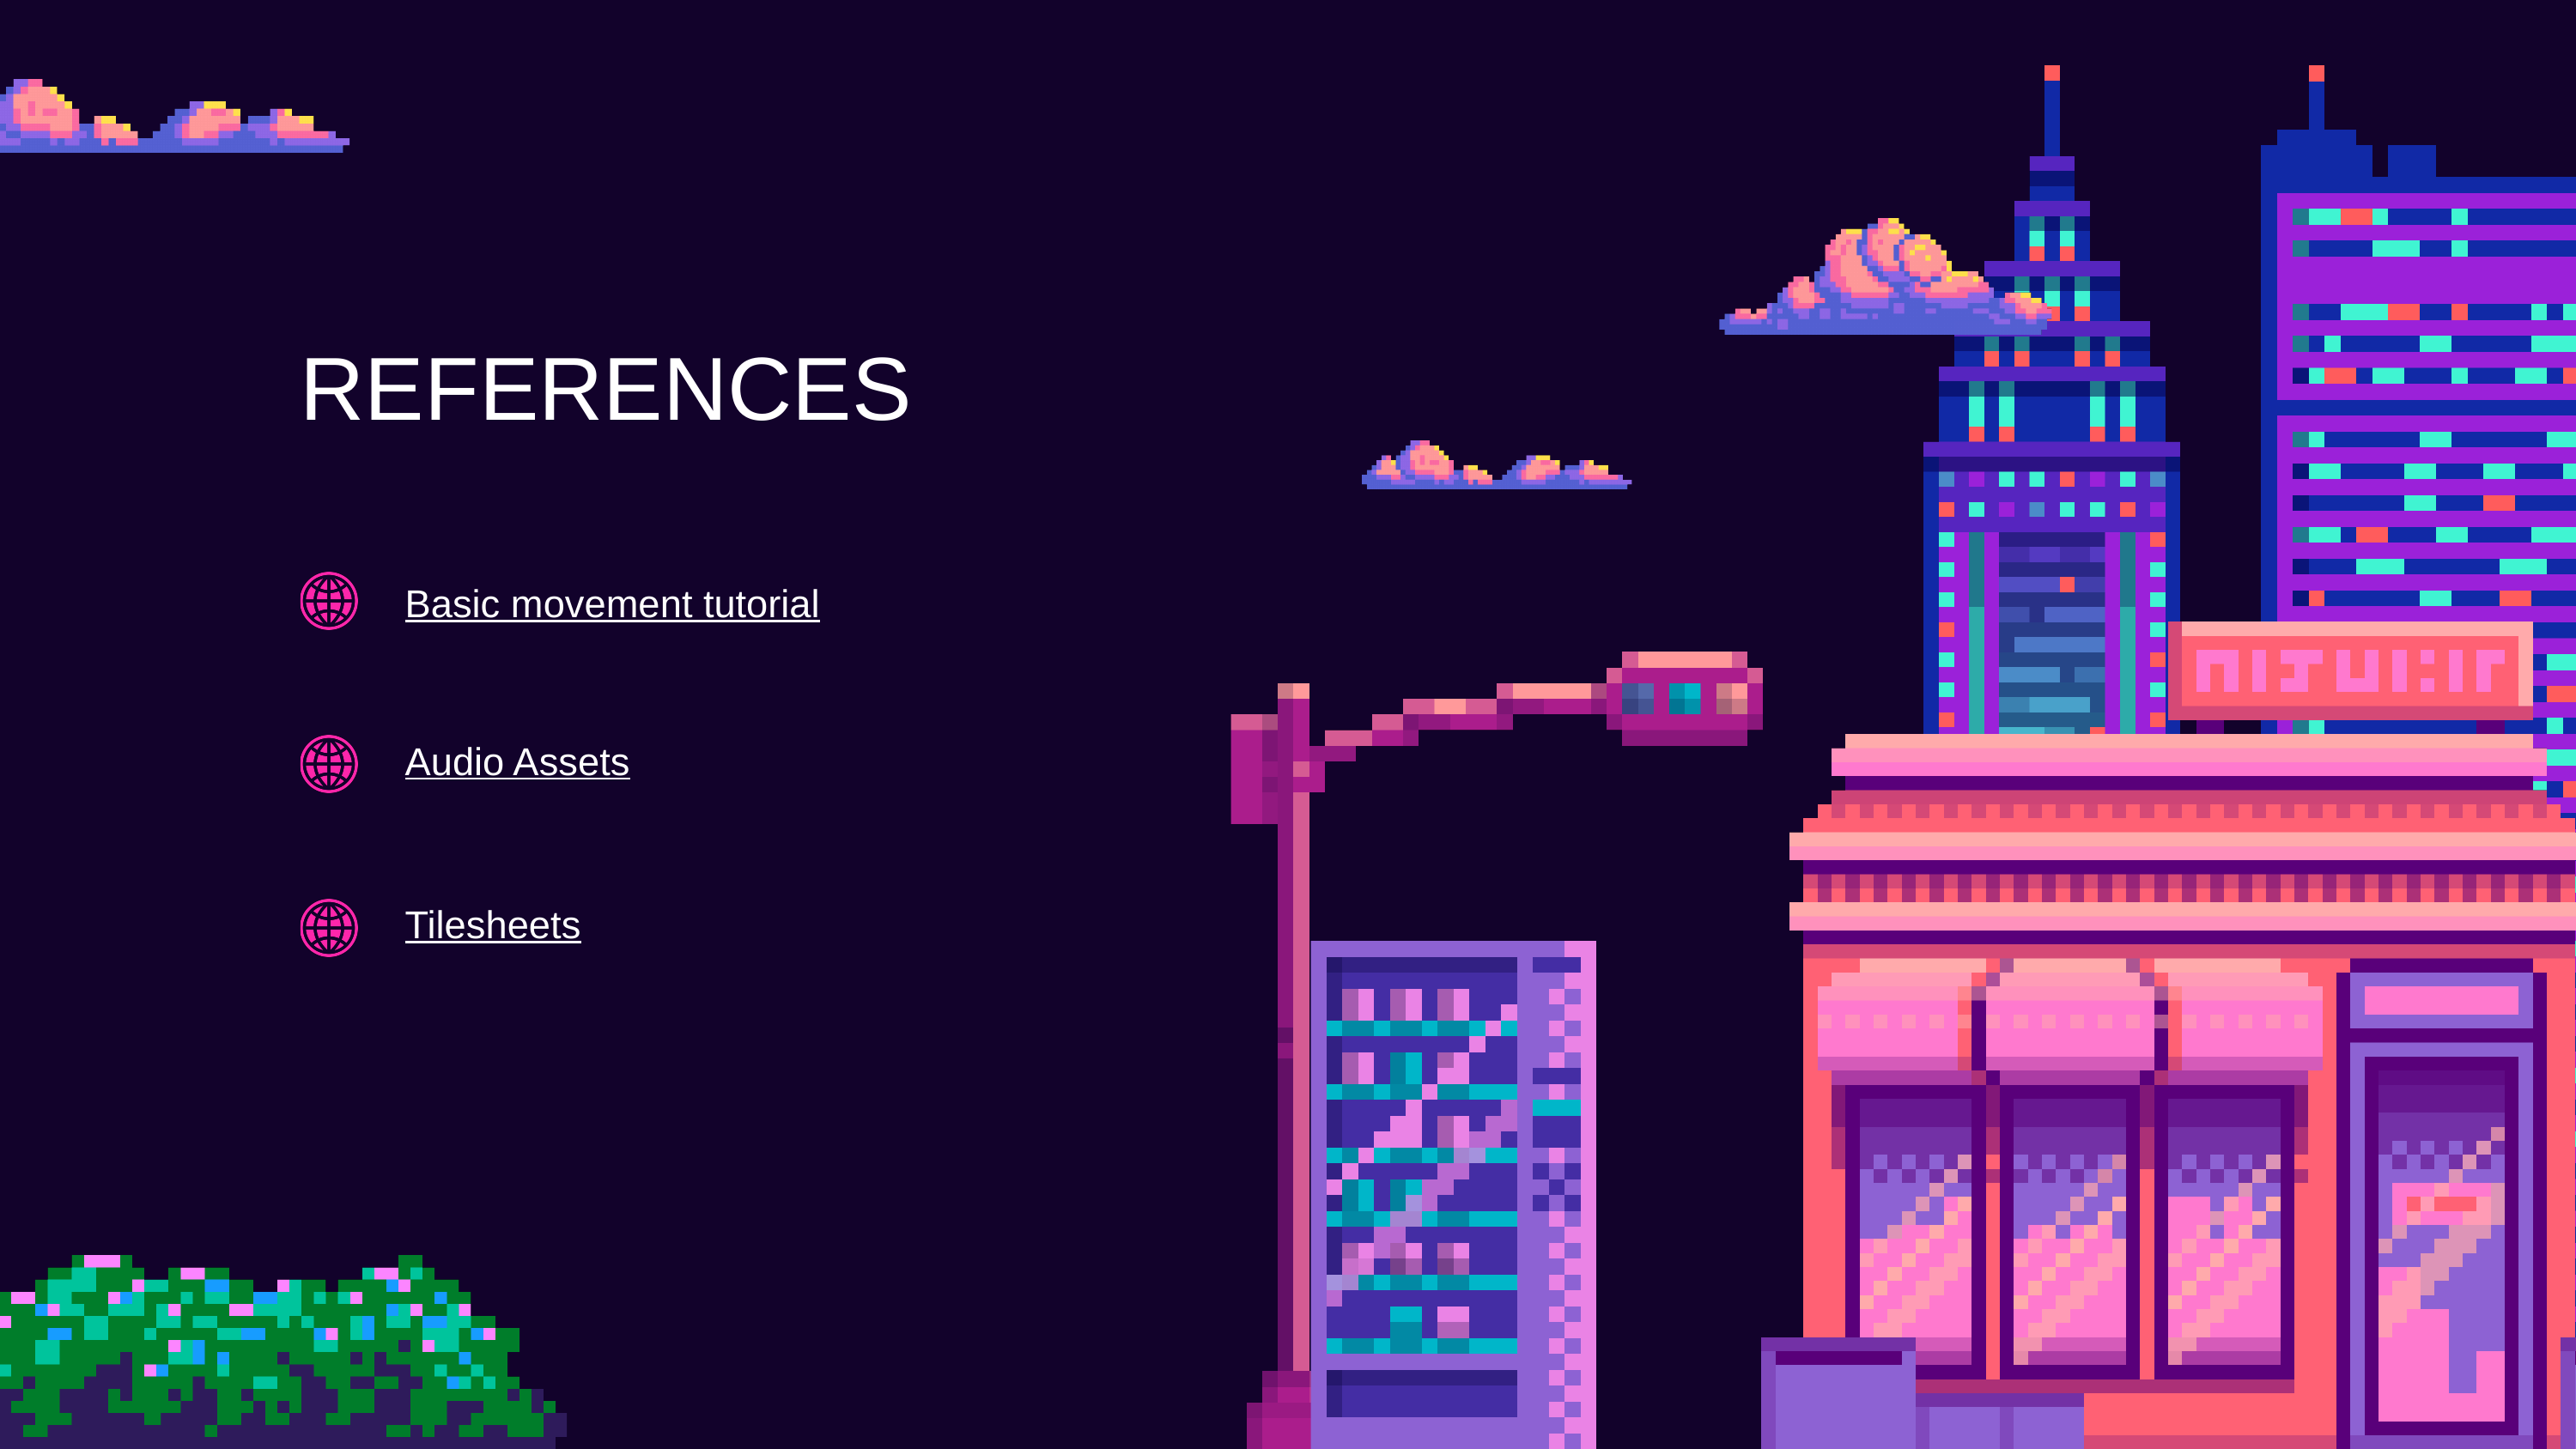

REFERENCES

Basic movement tutorial

Audio Assets

Tilesheets